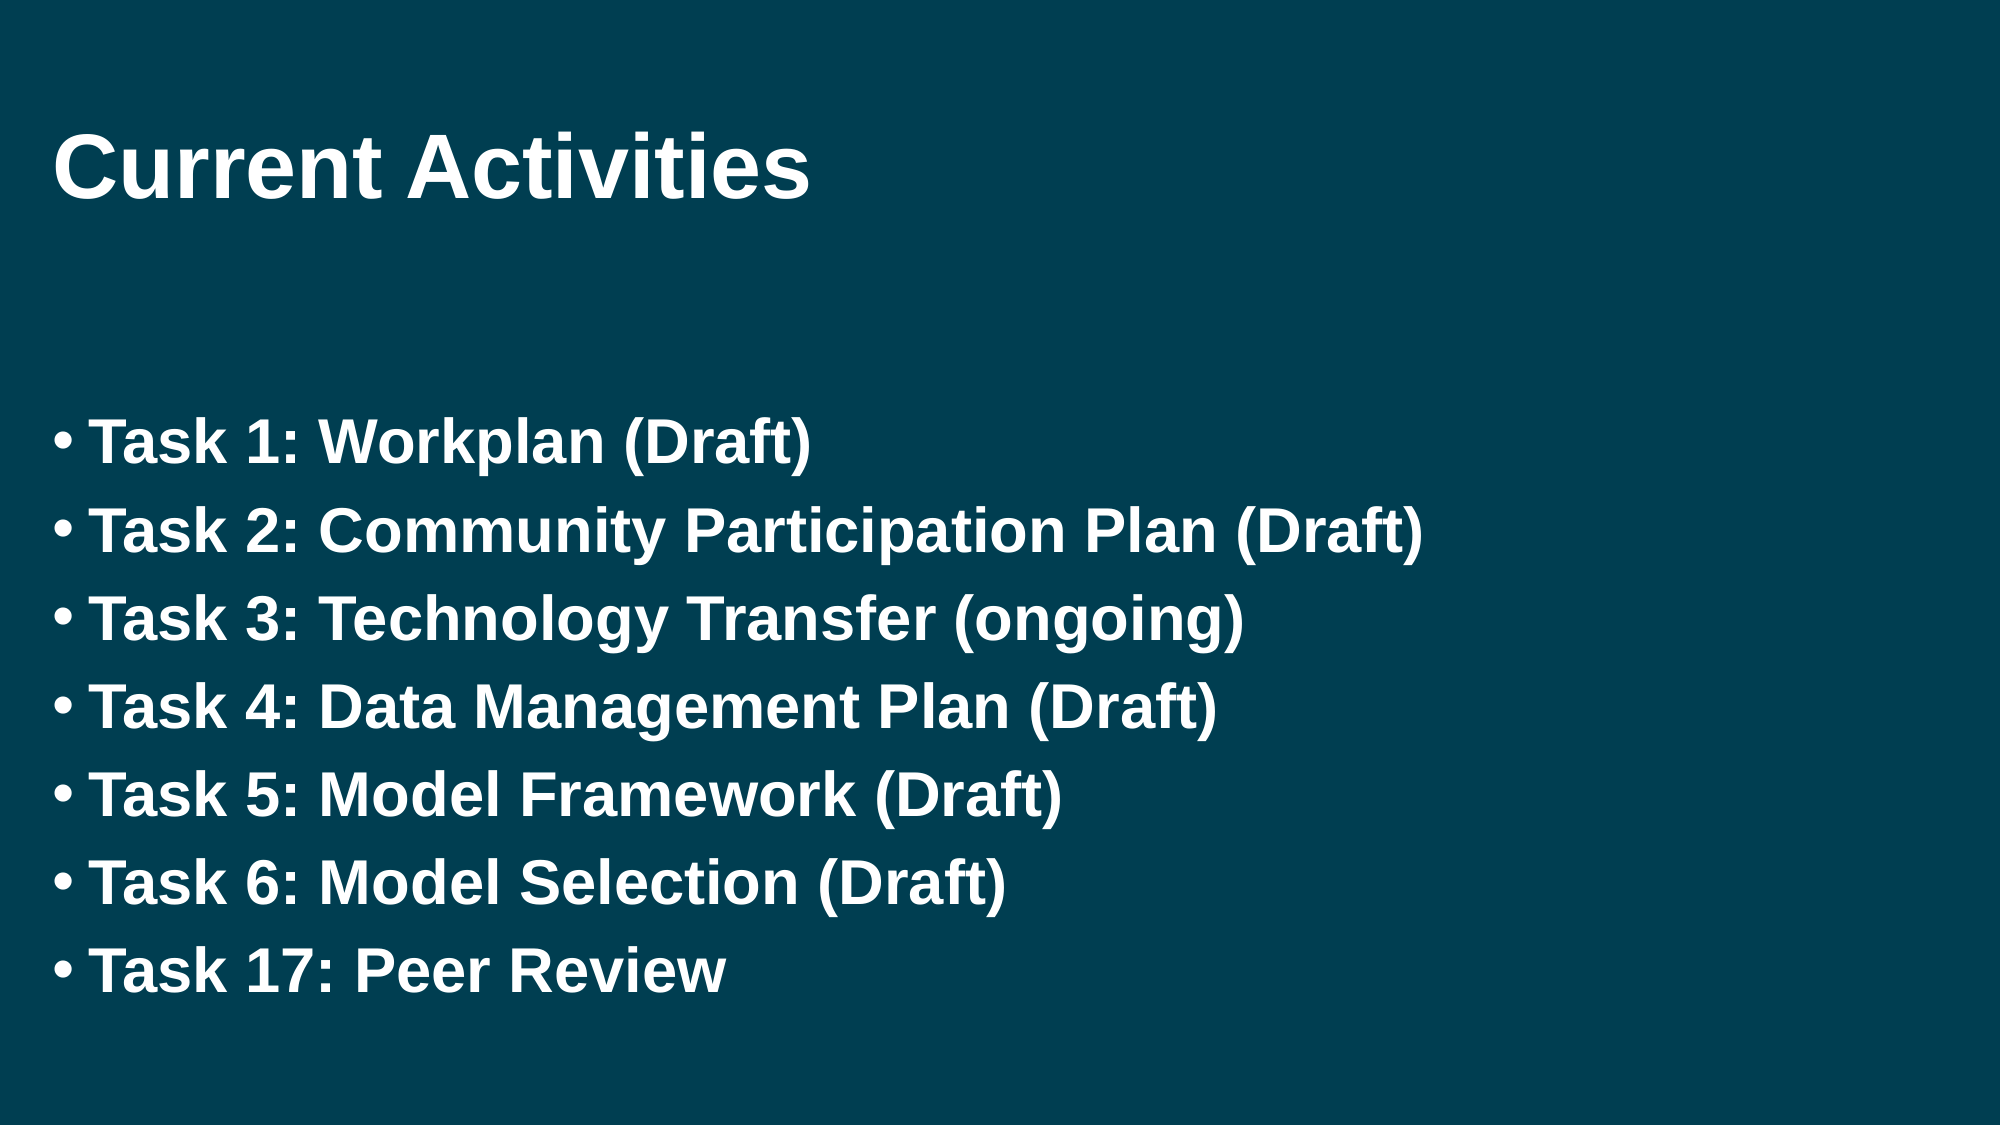

# Current Activities

Task 1: Workplan (Draft)
Task 2: Community Participation Plan (Draft)
Task 3: Technology Transfer (ongoing)
Task 4: Data Management Plan (Draft)
Task 5: Model Framework (Draft)
Task 6: Model Selection (Draft)
Task 17: Peer Review